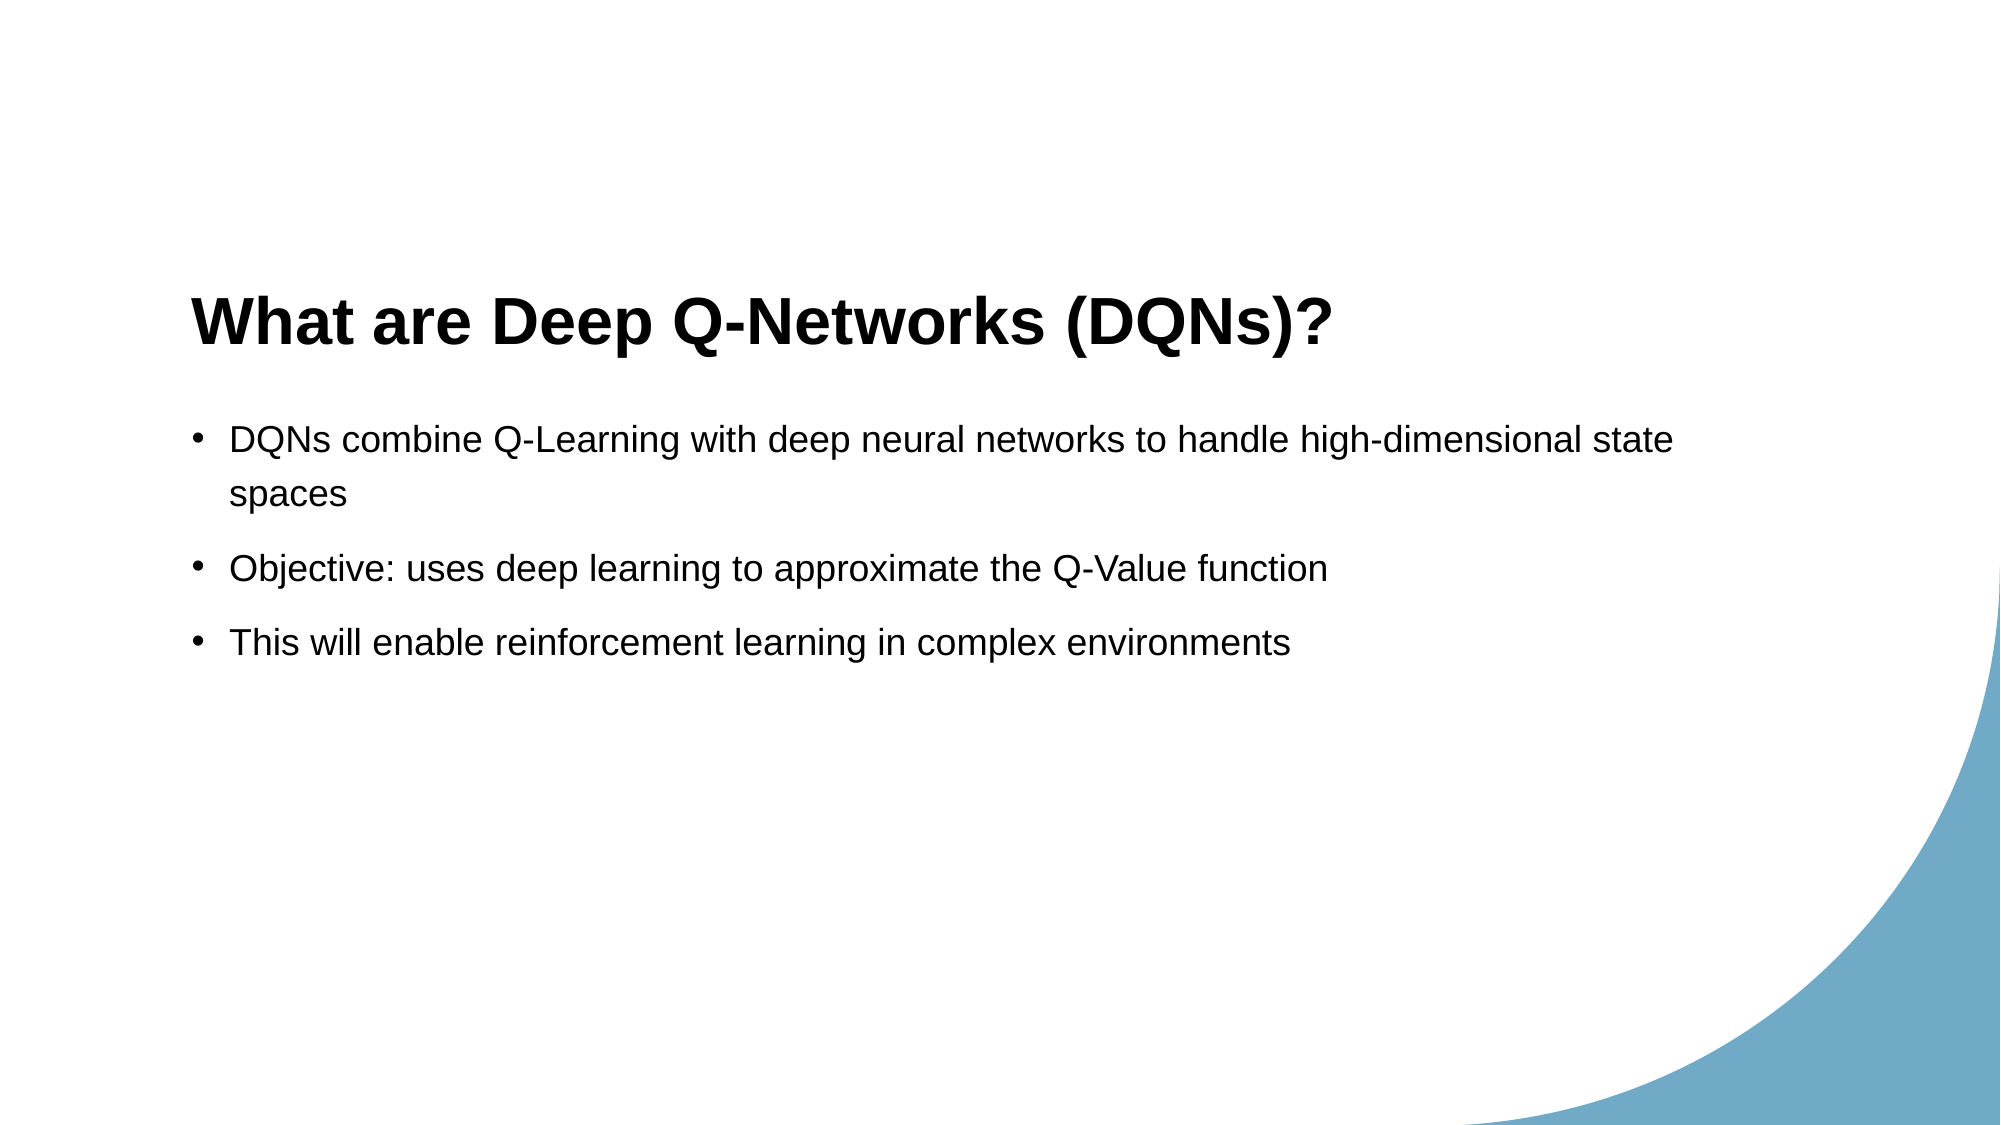

# What are Deep Q-Networks (DQNs)?
DQNs combine Q-Learning with deep neural networks to handle high-dimensional state spaces
Objective: uses deep learning to approximate the Q-Value function
This will enable reinforcement learning in complex environments